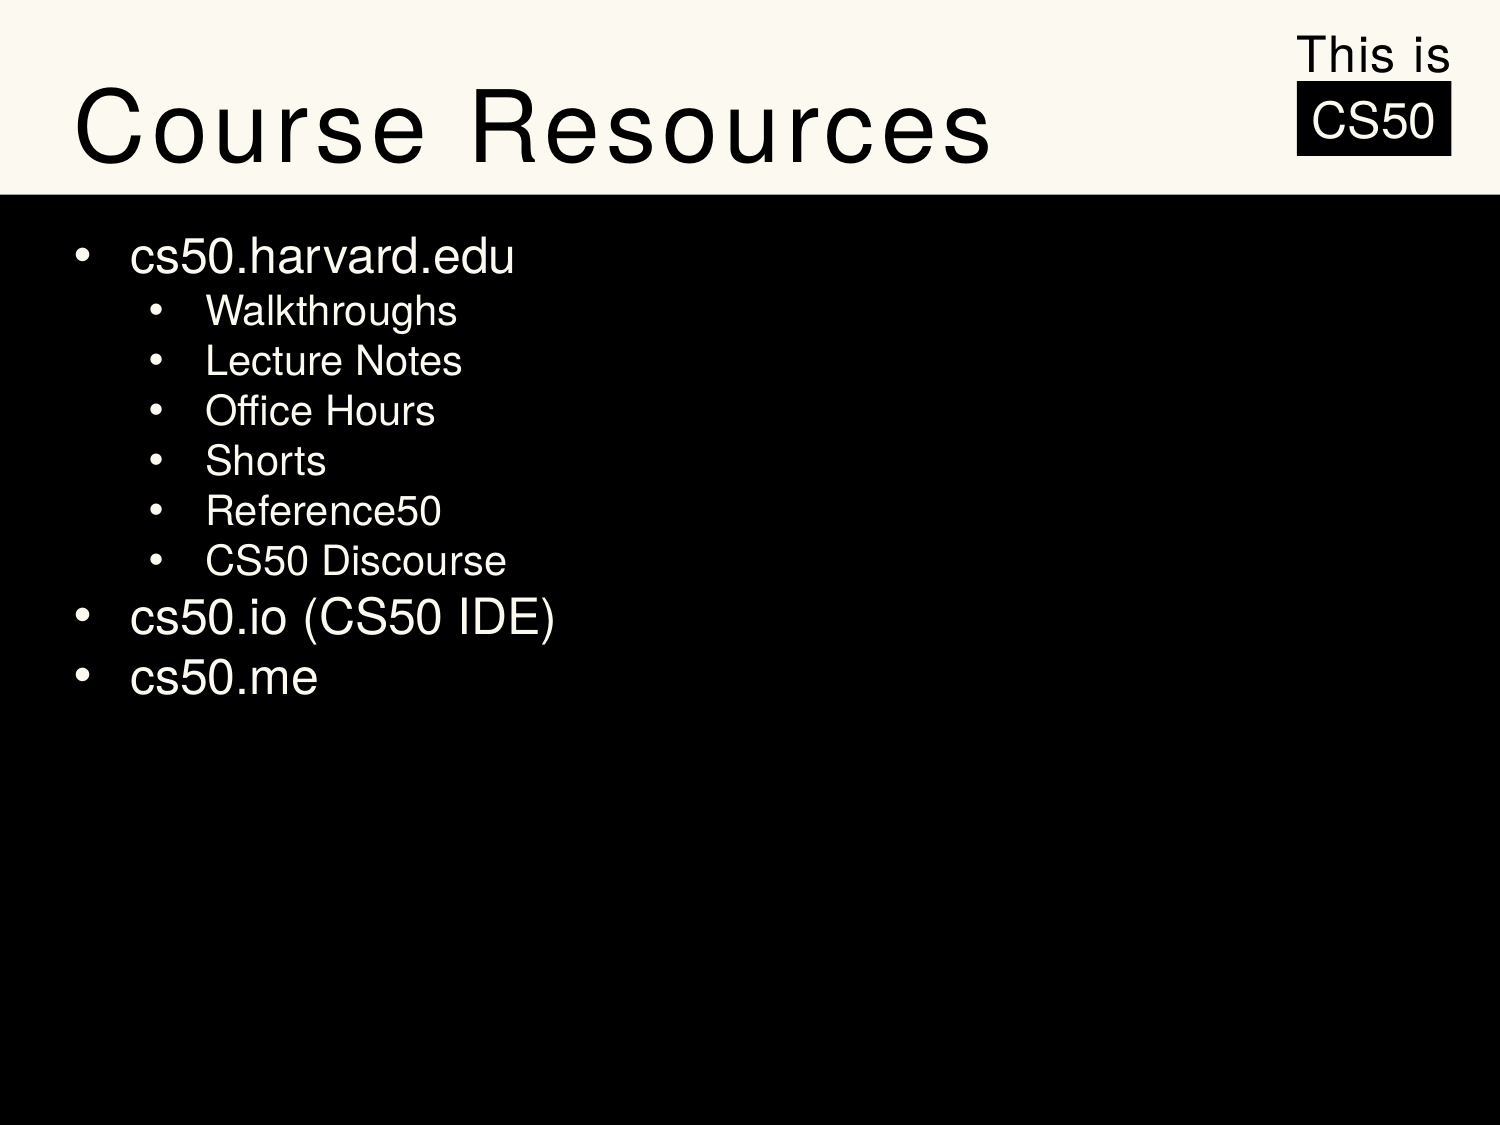

This is
# Course Resources
CS50

cs50.harvard.edu
Walkthroughs
Lecture Notes
Office Hours
Shorts
Reference50
CS50 Discourse
cs50.io (CS50 IDE)
cs50.me